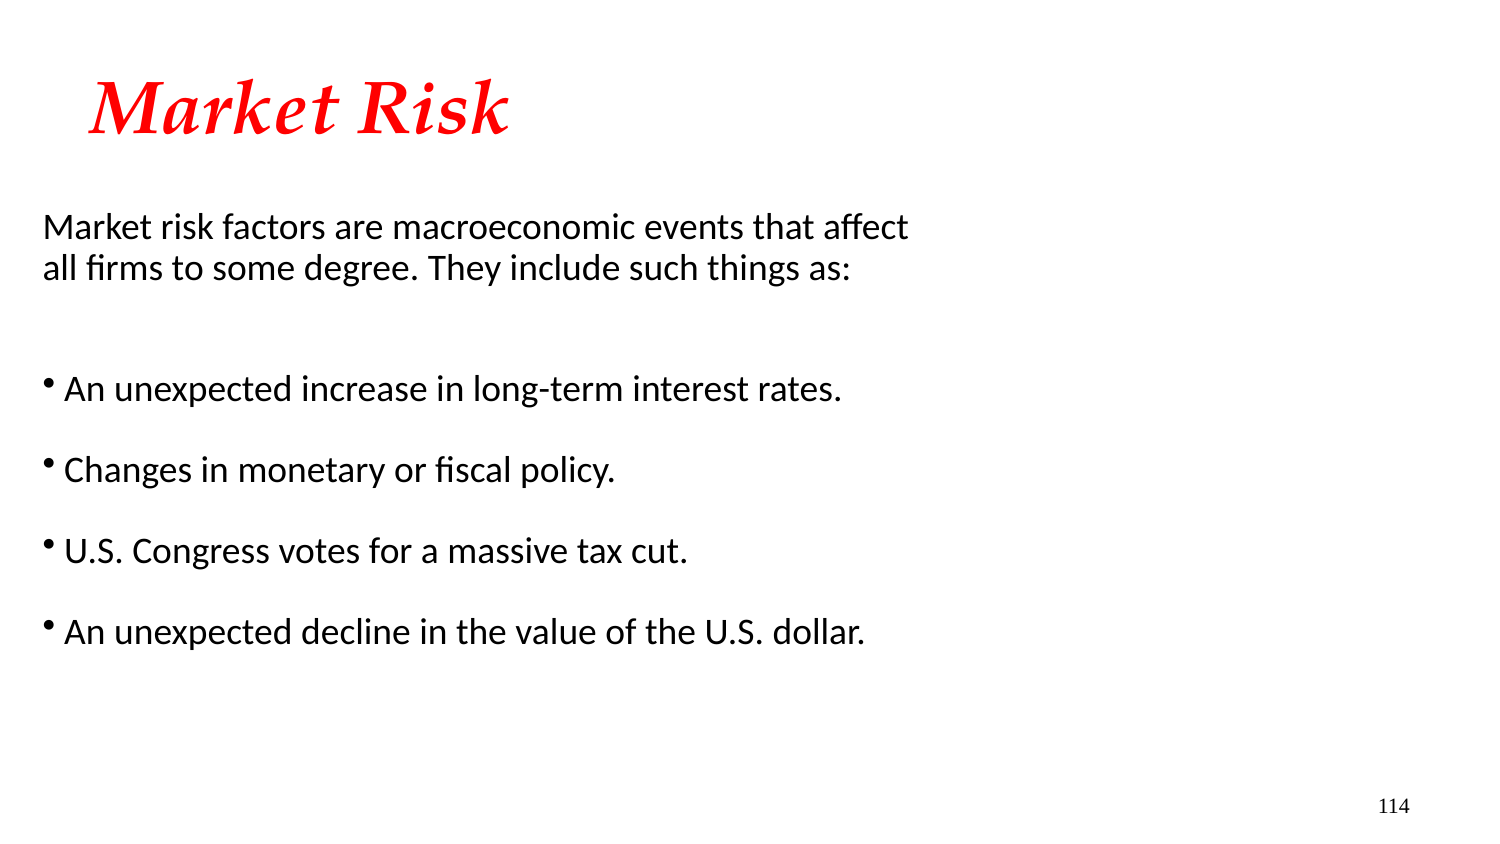

# Market Risk

Market risk factors are macroeconomic events that affect all firms to some degree. They include such things as:

 An unexpected increase in long-term interest rates.

 Changes in monetary or fiscal policy.

 U.S. Congress votes for a massive tax cut.

 An unexpected decline in the value of the U.S. dollar.
114